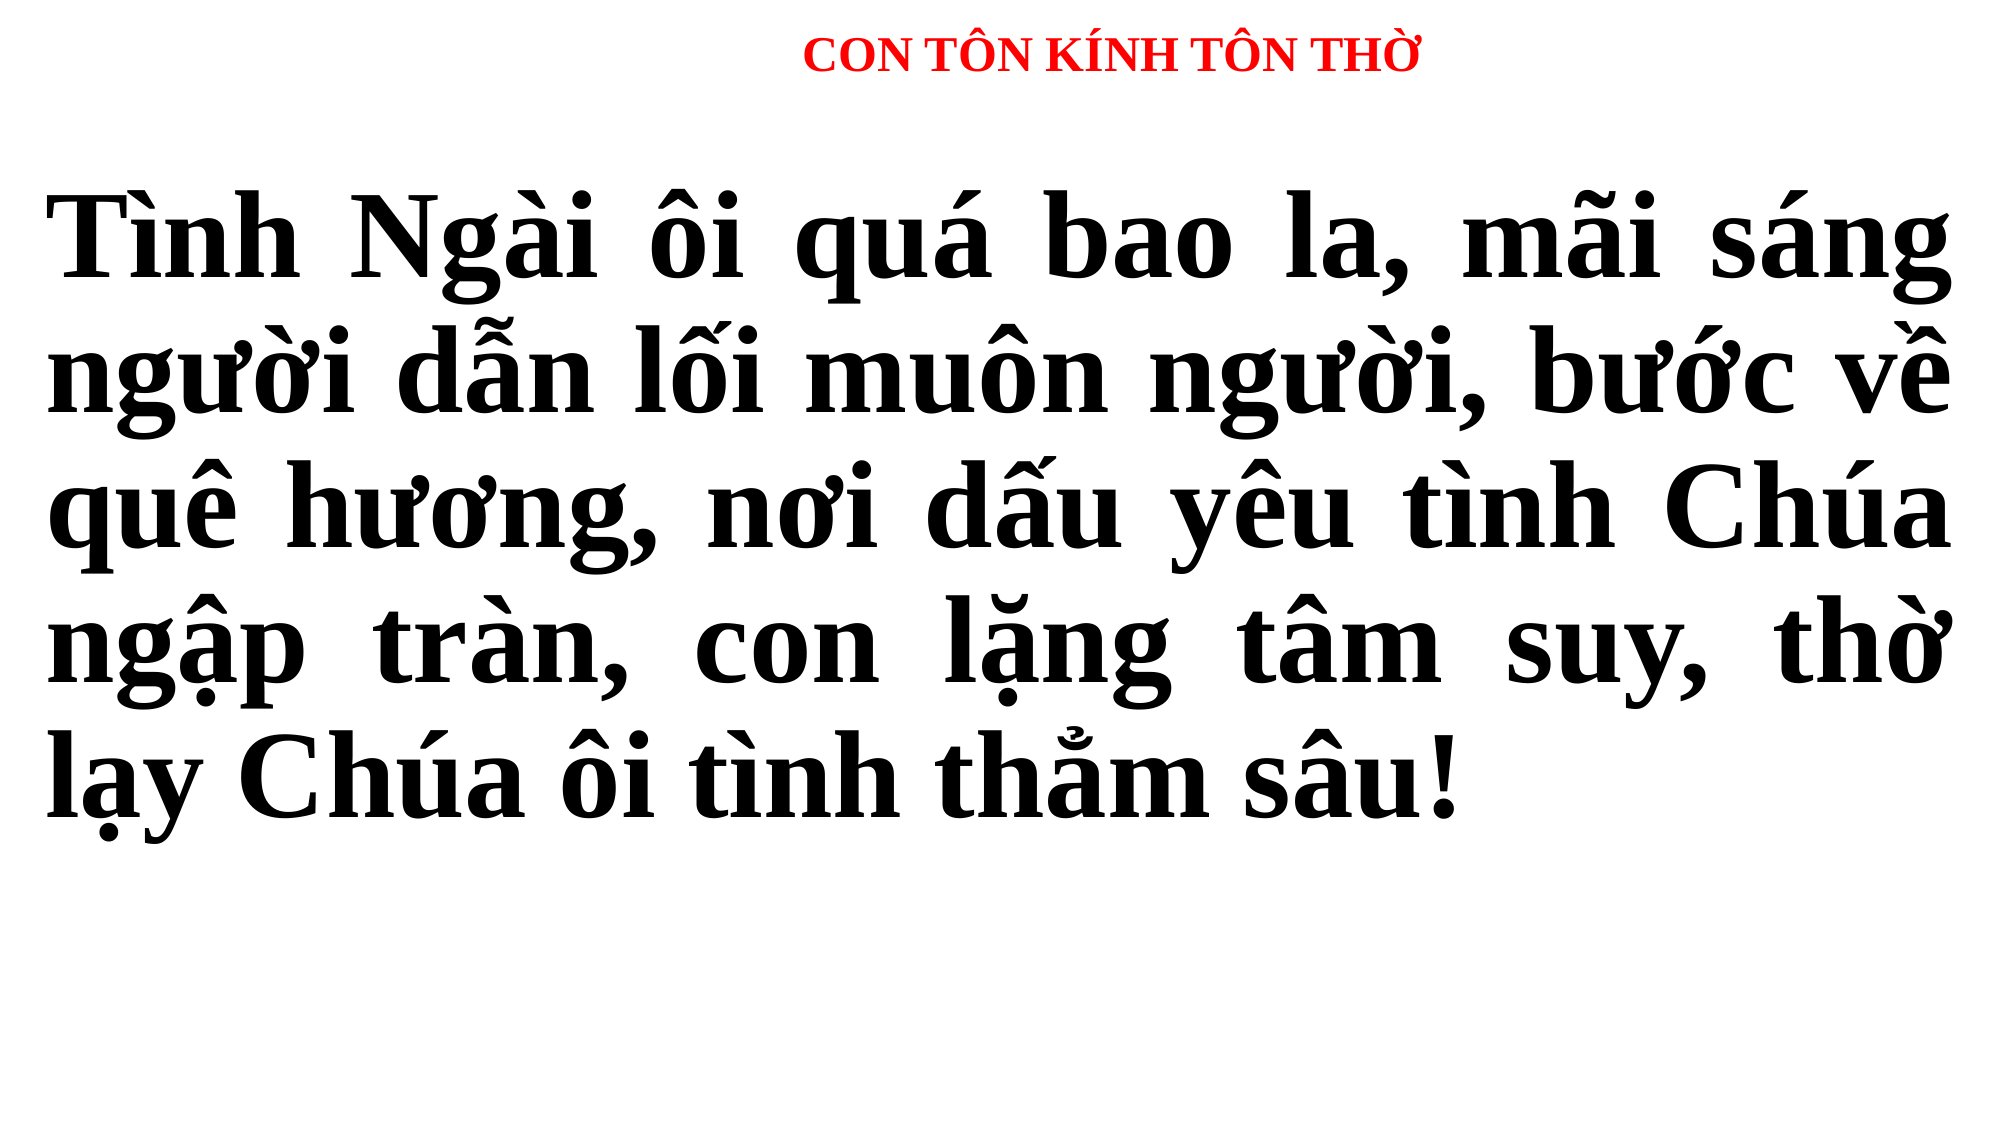

# CON TÔN KÍNH TÔN THỜ
Tình Ngài ôi quá bao la, mãi sáng người dẫn lối muôn người, bước về quê hương, nơi dấu yêu tình Chúa ngập tràn, con lặng tâm suy, thờ lạy Chúa ôi tình thẳm sâu!